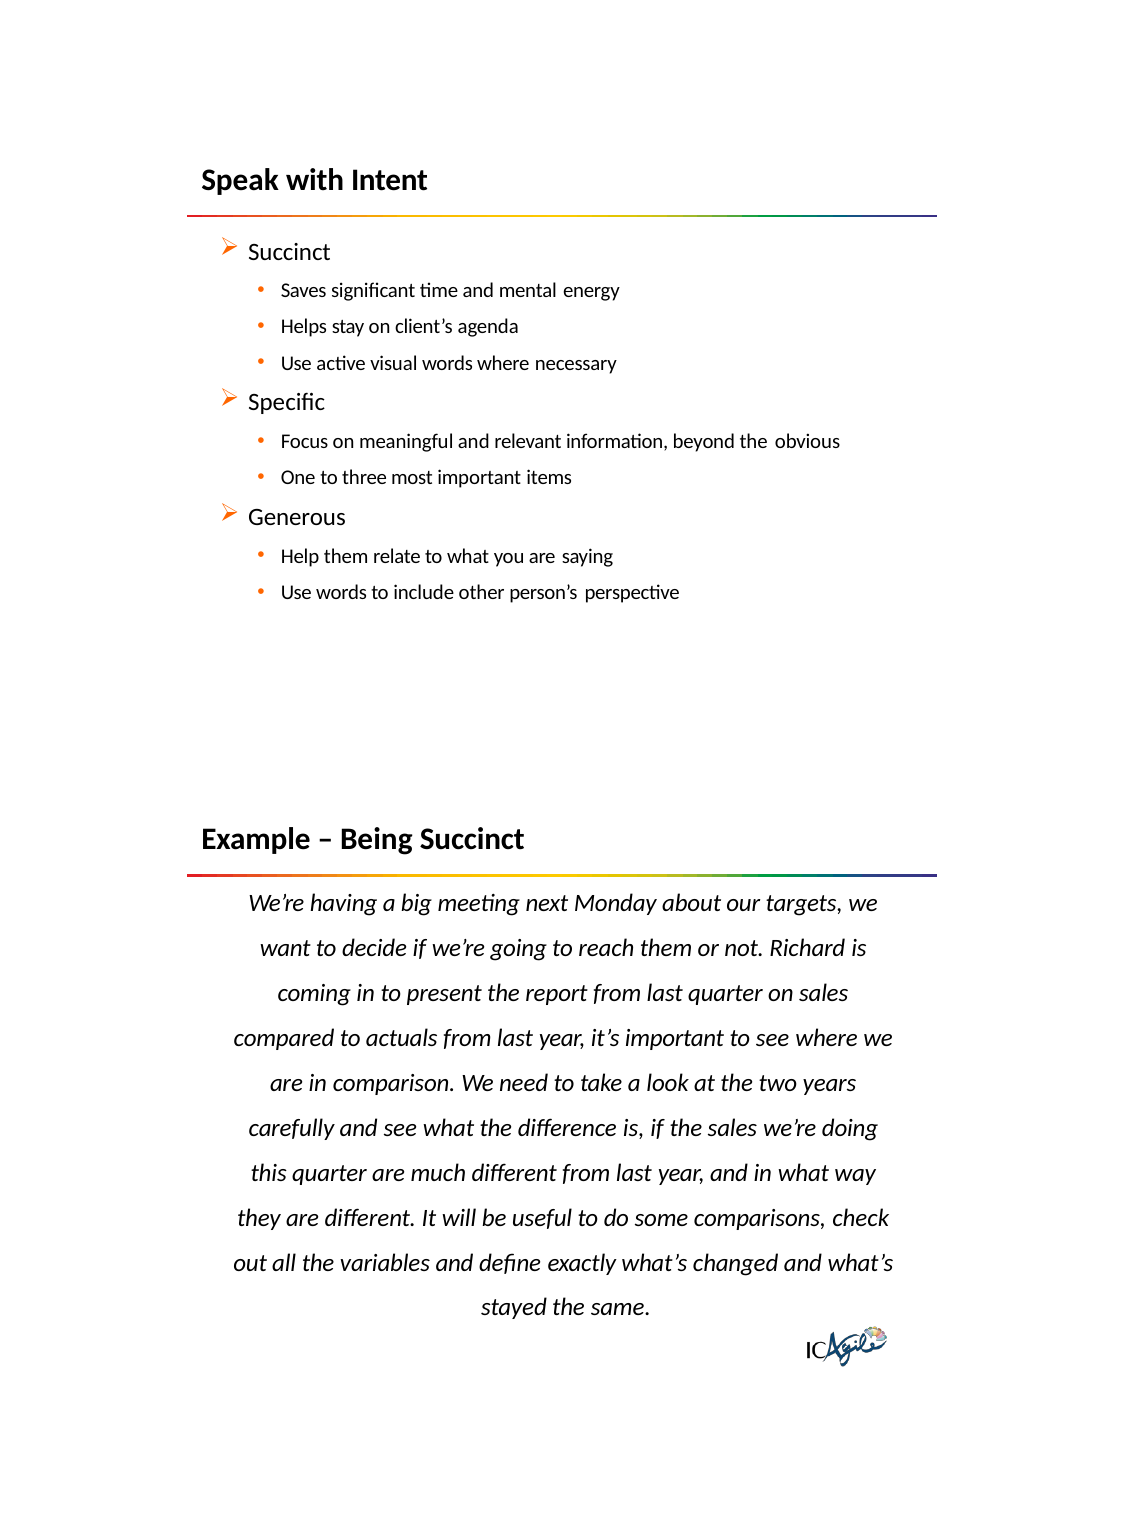

Speak with Intent

Succinct
Saves significant time and mental energy
Helps stay on client’s agenda
Use active visual words where necessary
Specific
Focus on meaningful and relevant information, beyond the obvious
One to three most important items
Generous
Help them relate to what you are saying
Use words to include other person’s perspective

Example – Being Succinct
We’re having a big meeting next Monday about our targets, we  want to decide if we’re going to reach them or not. Richard is  coming in to present the report from last quarter on sales  compared to actuals from last year, it’s important to see where we  are in comparison. We need to take a look at the two years  carefully and see what the difference is, if the sales we’re doing  this quarter are much different from last year, and in what way  they are different. It will be useful to do some comparisons, check  out all the variables and define exactly what’s changed and what’s  stayed the same.